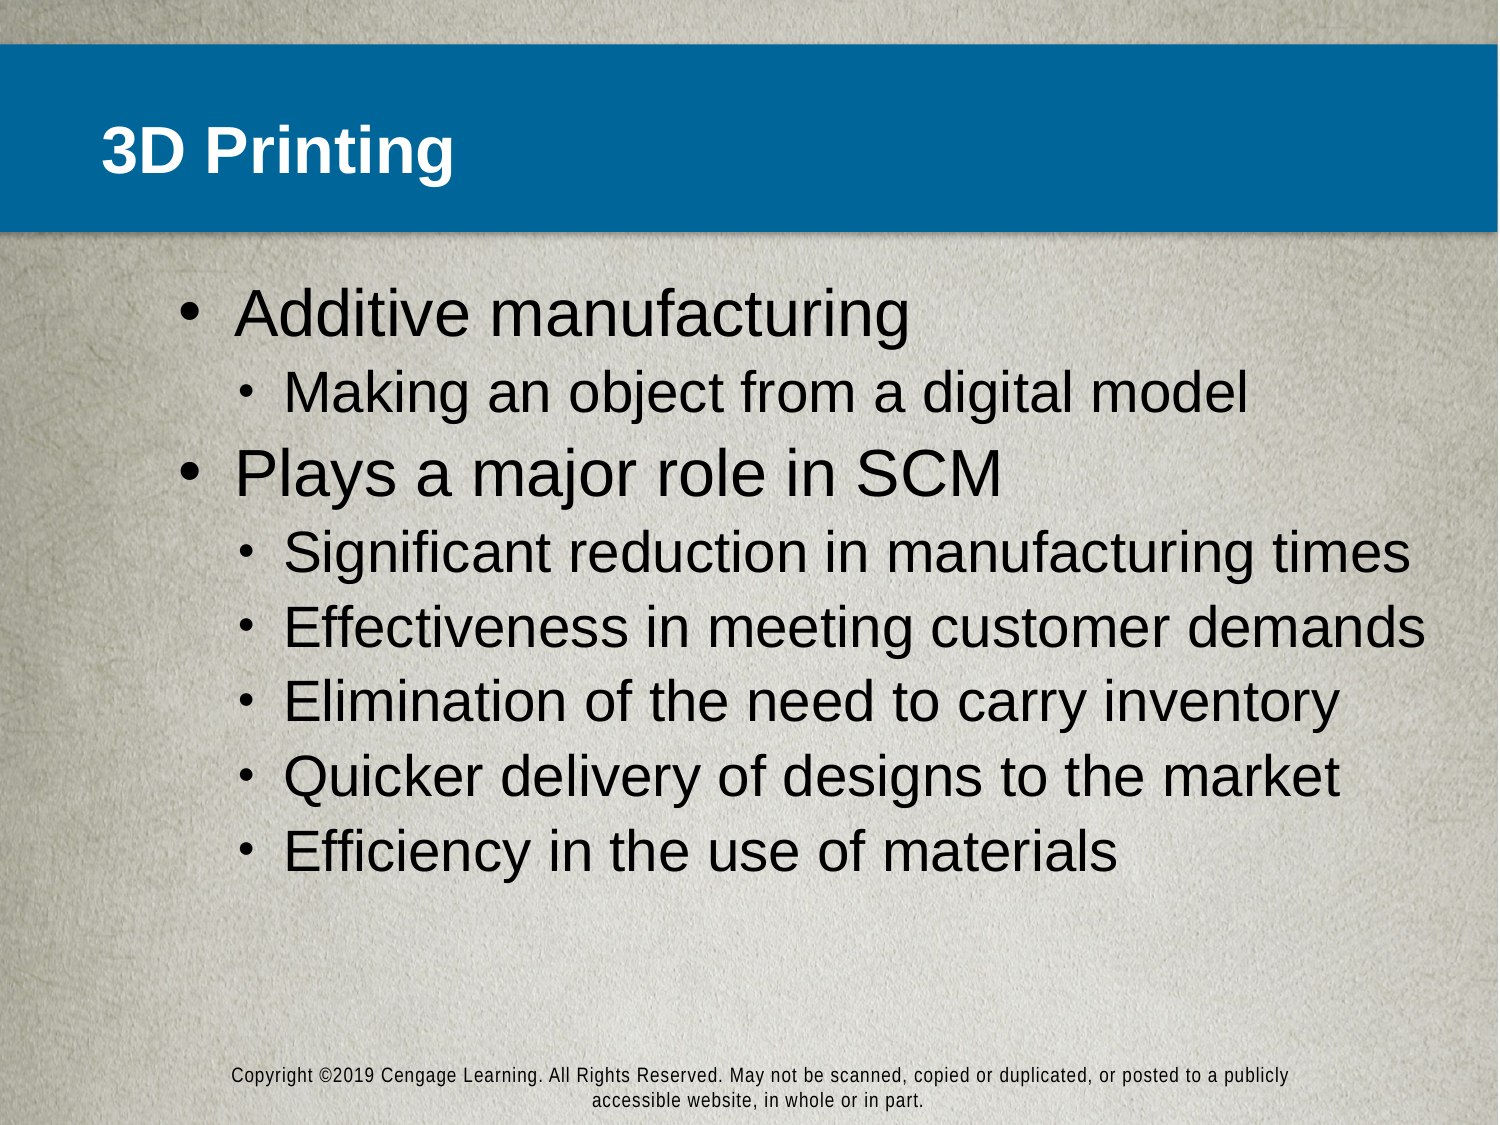

# 3D Printing
Additive manufacturing
Making an object from a digital model
Plays a major role in SCM
Significant reduction in manufacturing times
Effectiveness in meeting customer demands
Elimination of the need to carry inventory
Quicker delivery of designs to the market
Efficiency in the use of materials